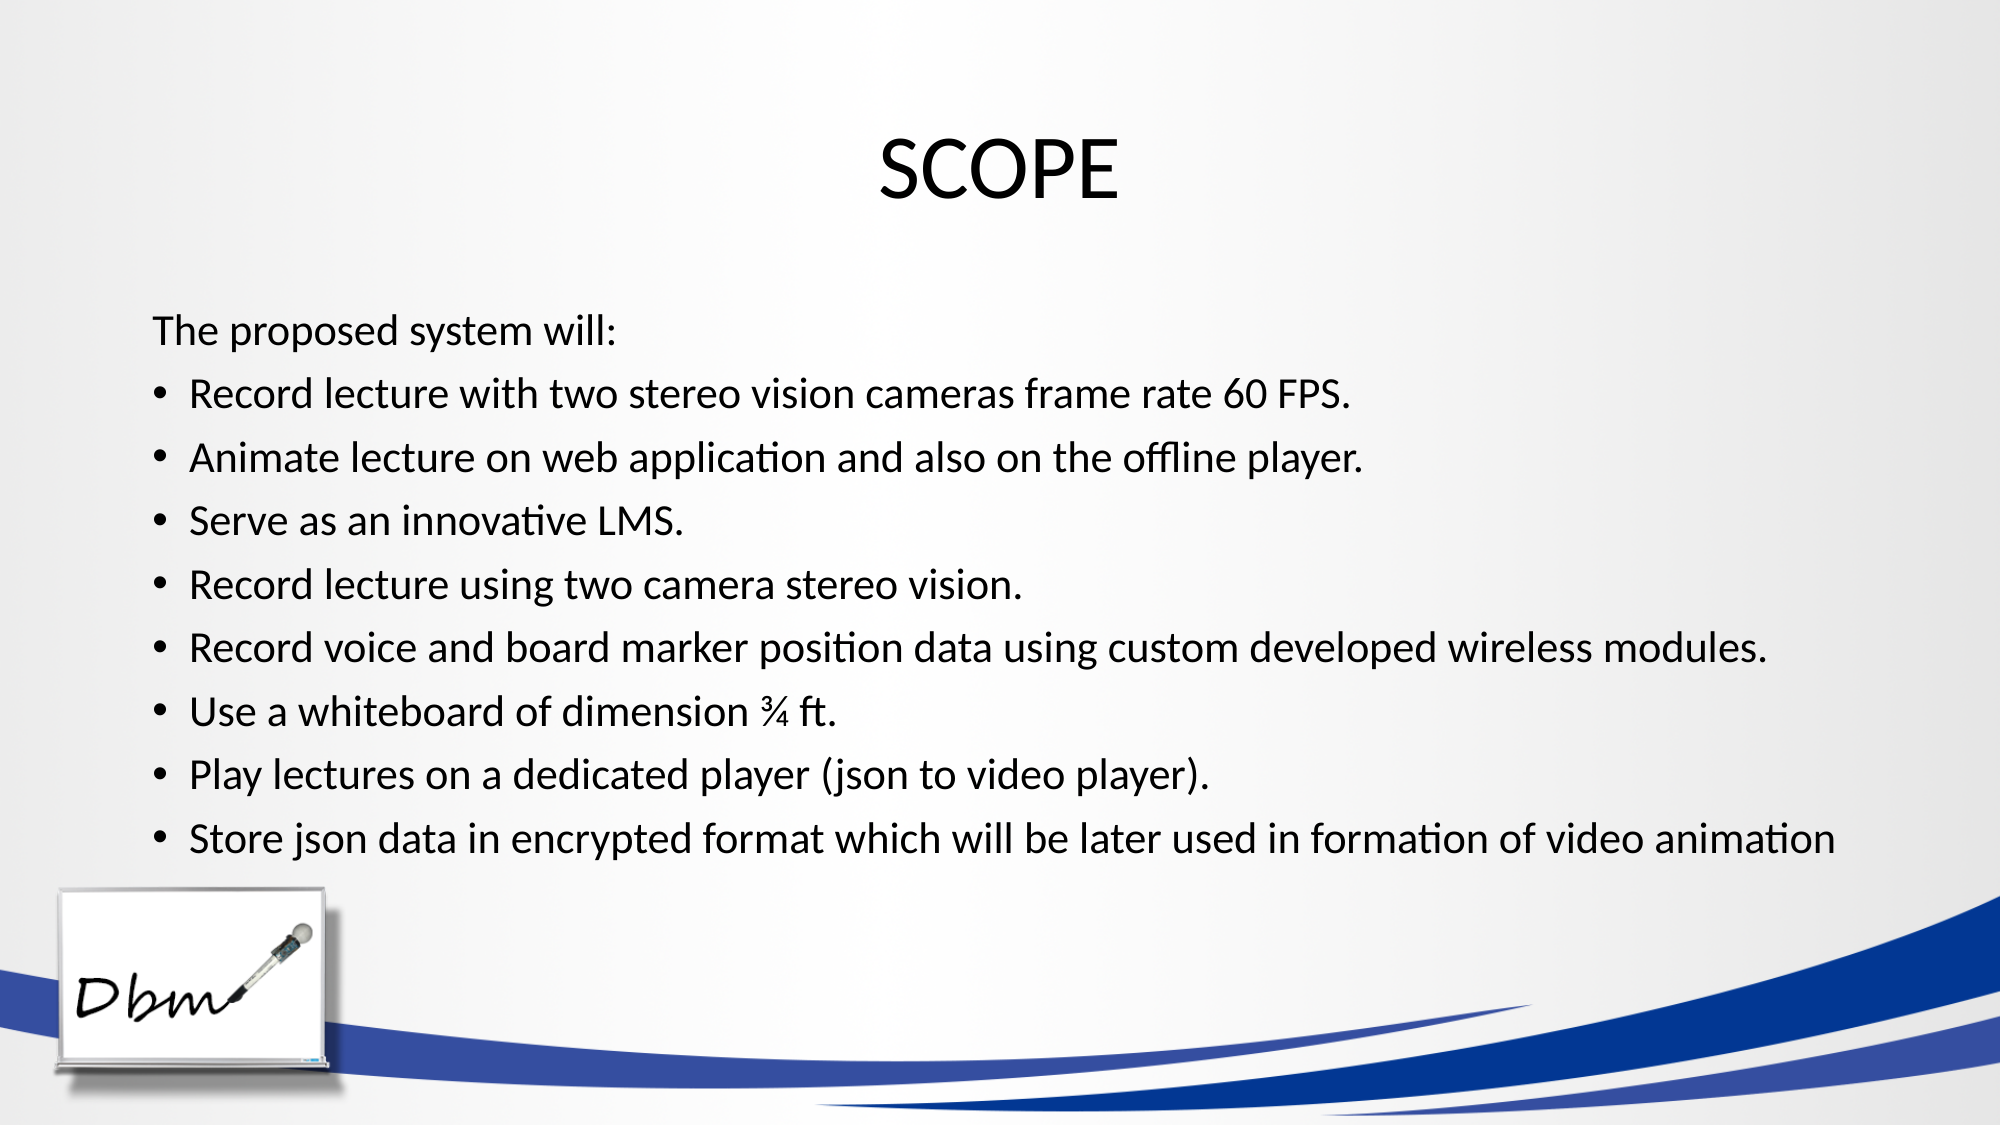

# SCOPE
The proposed system will:
Record lecture with two stereo vision cameras frame rate 60 FPS.
Animate lecture on web application and also on the offline player.
Serve as an innovative LMS.
Record lecture using two camera stereo vision.
Record voice and board marker position data using custom developed wireless modules.
Use a whiteboard of dimension ¾ ft.
Play lectures on a dedicated player (json to video player).
Store json data in encrypted format which will be later used in formation of video animation